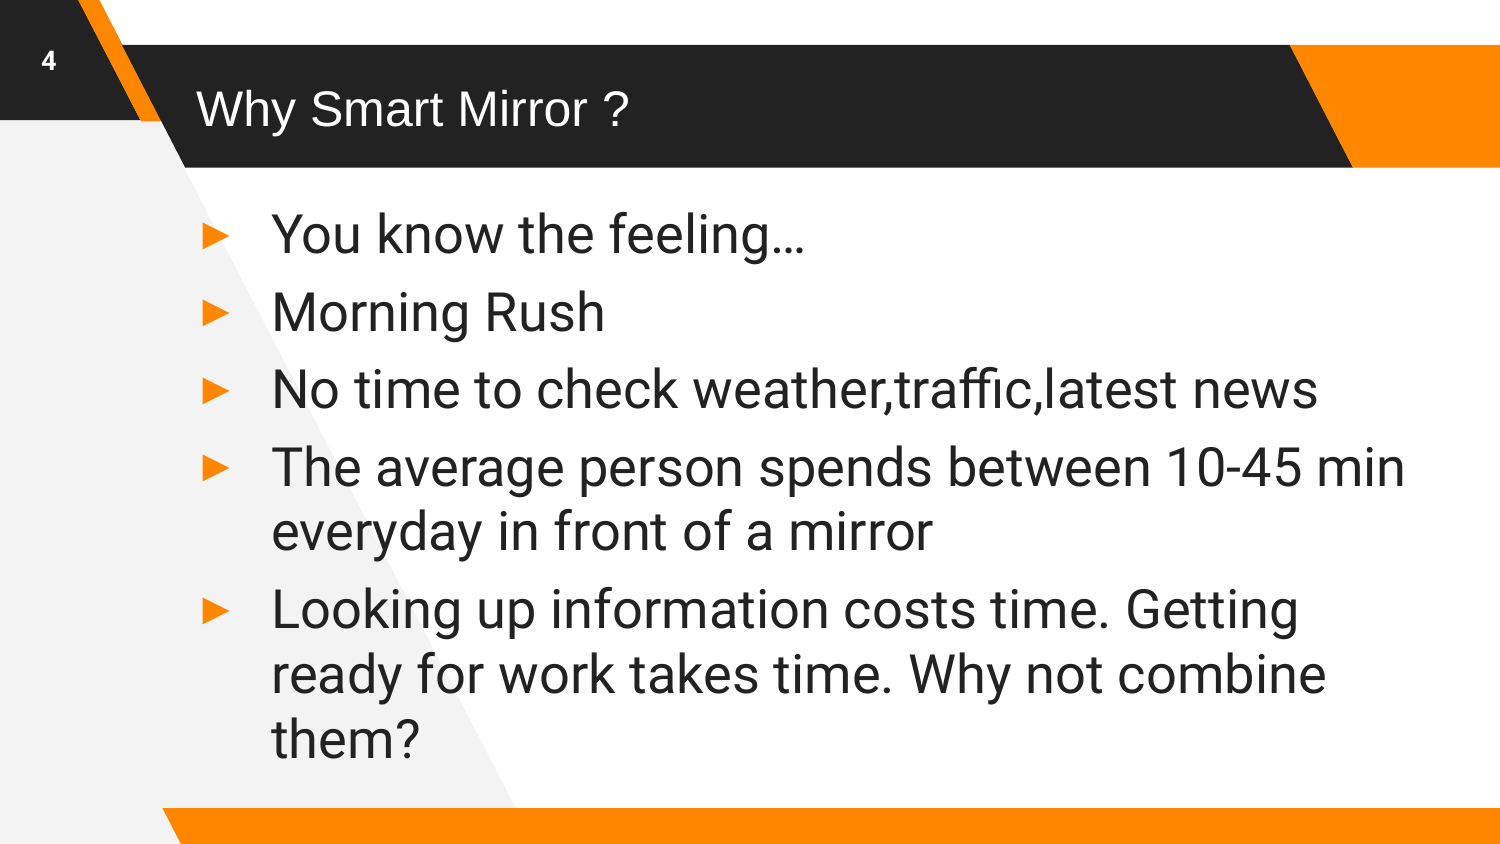

4
# Why Smart Mirror ?
You know the feeling…
Morning Rush
No time to check weather,traffic,latest news
The average person spends between 10-45 min everyday in front of a mirror
Looking up information costs time. Getting ready for work takes time. Why not combine them?